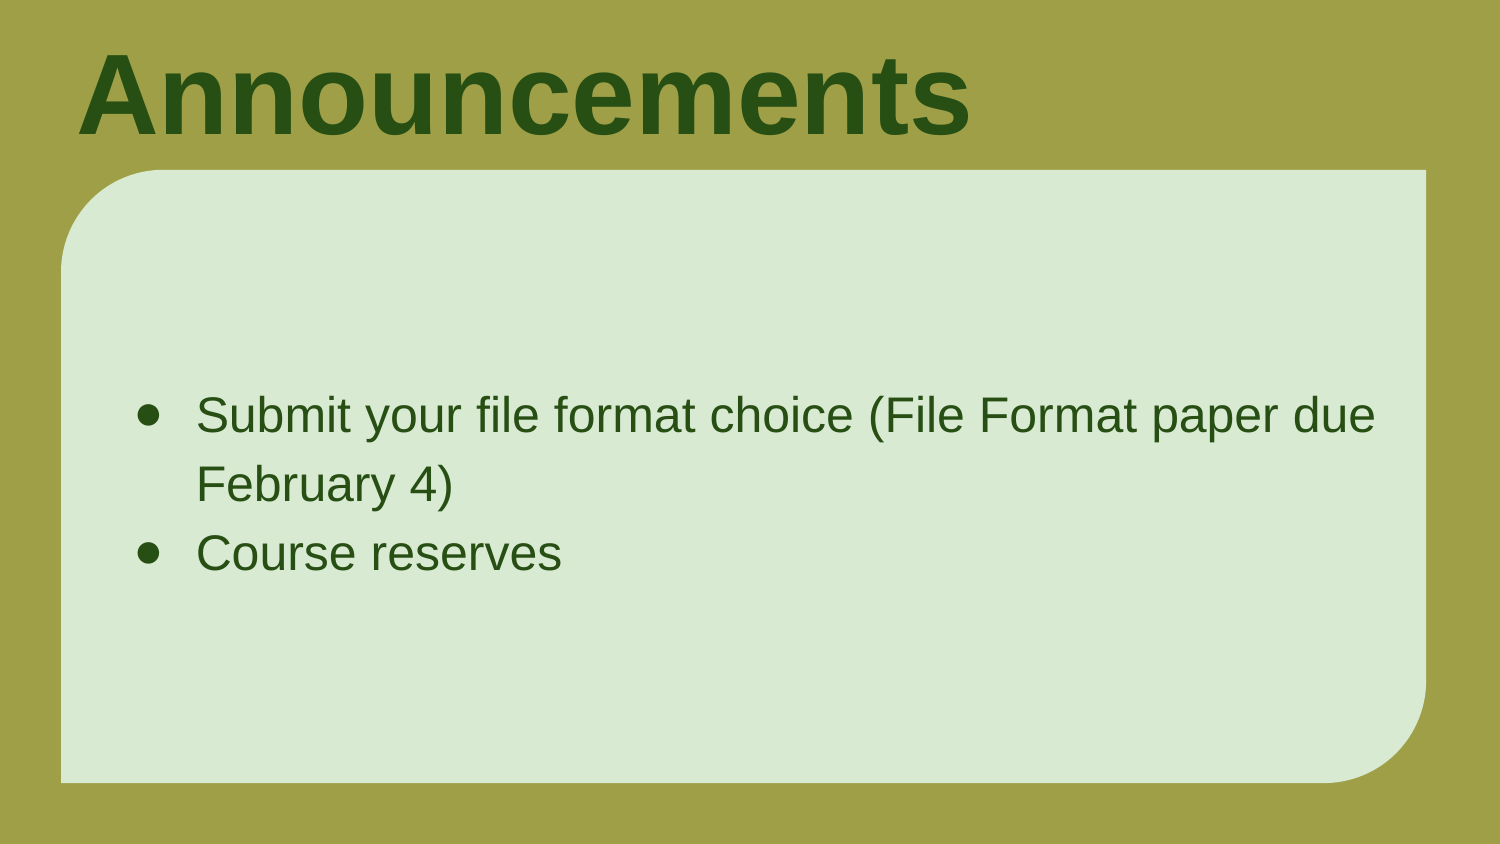

Announcements

Submit your file format choice (File Format paper due February 4)
Course reserves